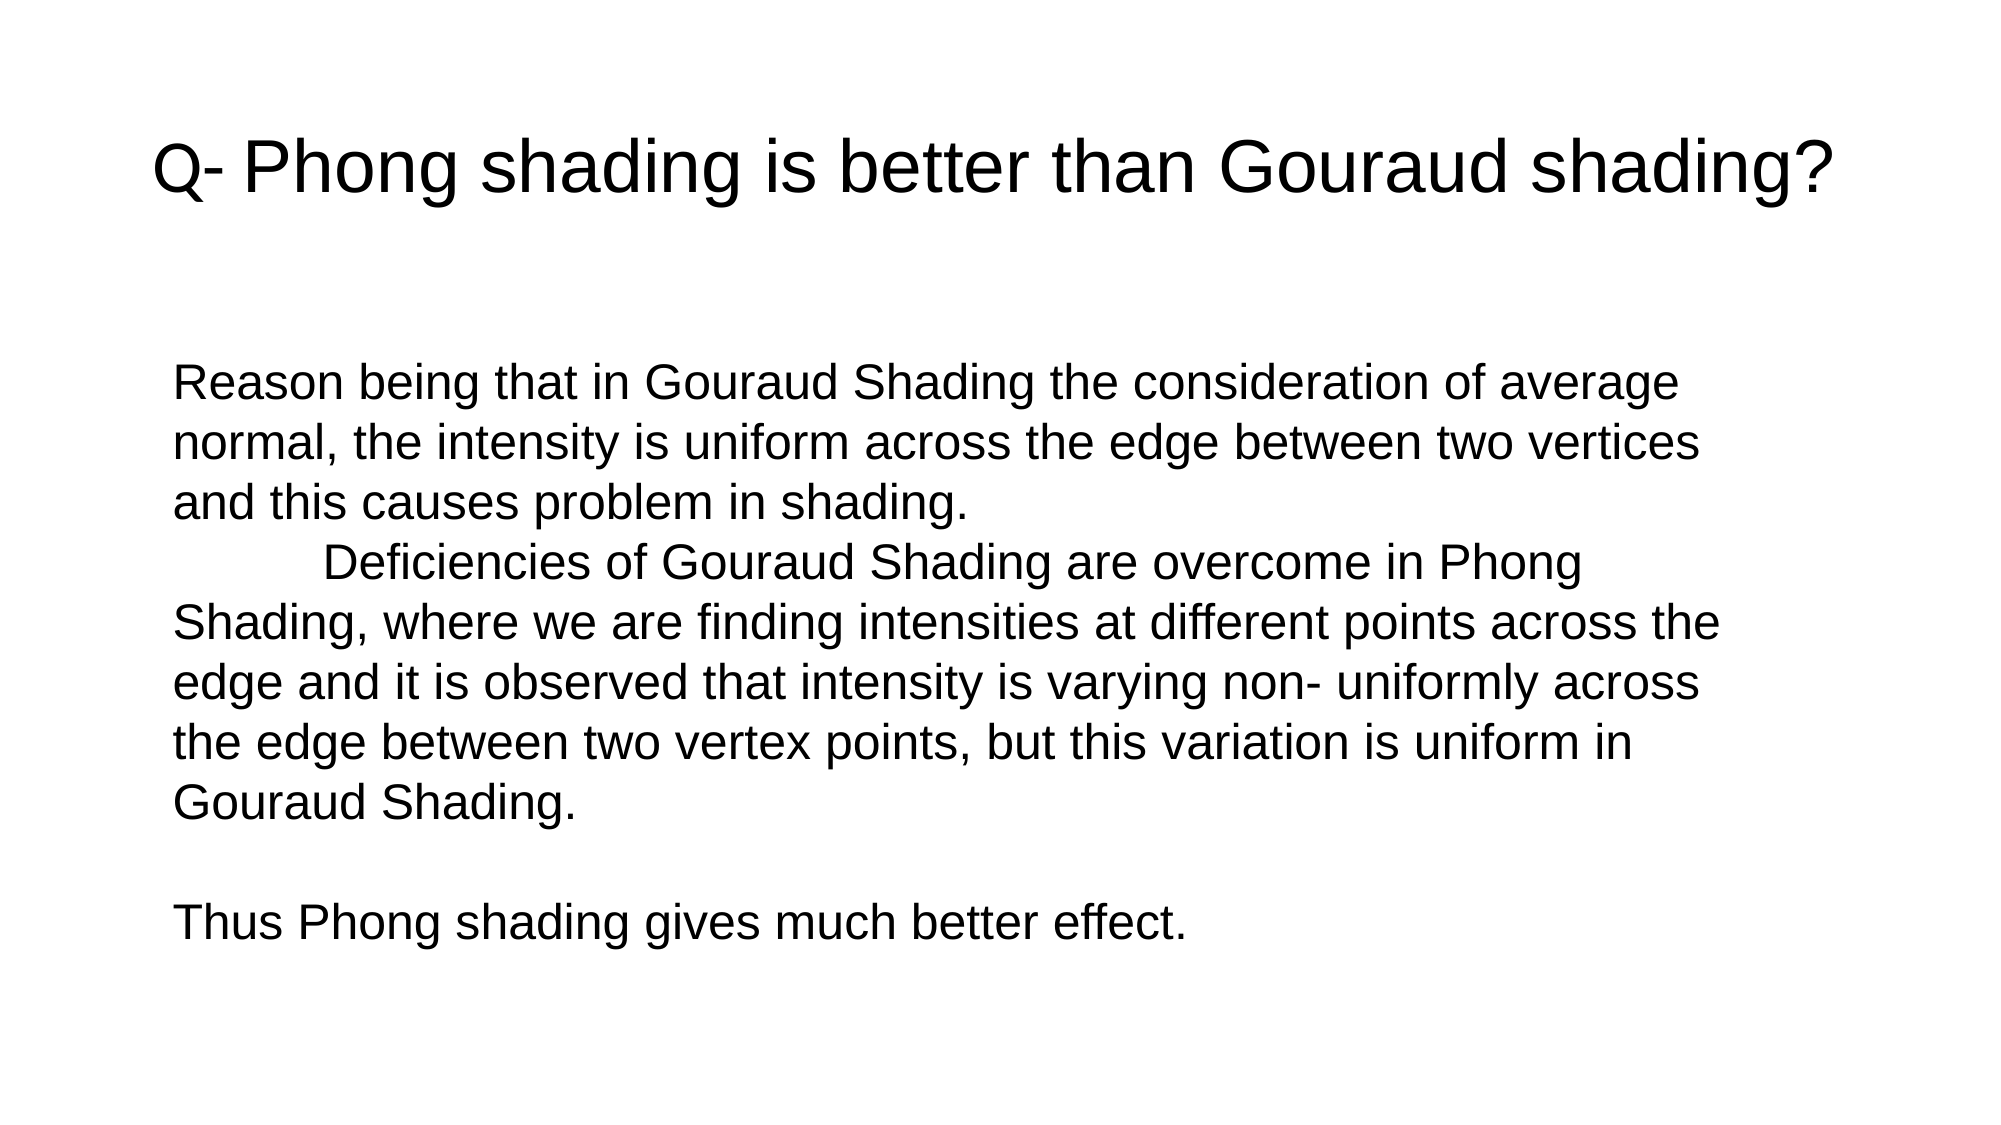

# Q- Phong shading is better than Gouraud shading?
Reason being that in Gouraud Shading the consideration of average normal, the intensity is uniform across the edge between two vertices and this causes problem in shading.
	Deficiencies of Gouraud Shading are overcome in Phong Shading, where we are finding intensities at different points across the edge and it is observed that intensity is varying non- uniformly across the edge between two vertex points, but this variation is uniform in Gouraud Shading.

Thus Phong shading gives much better effect.